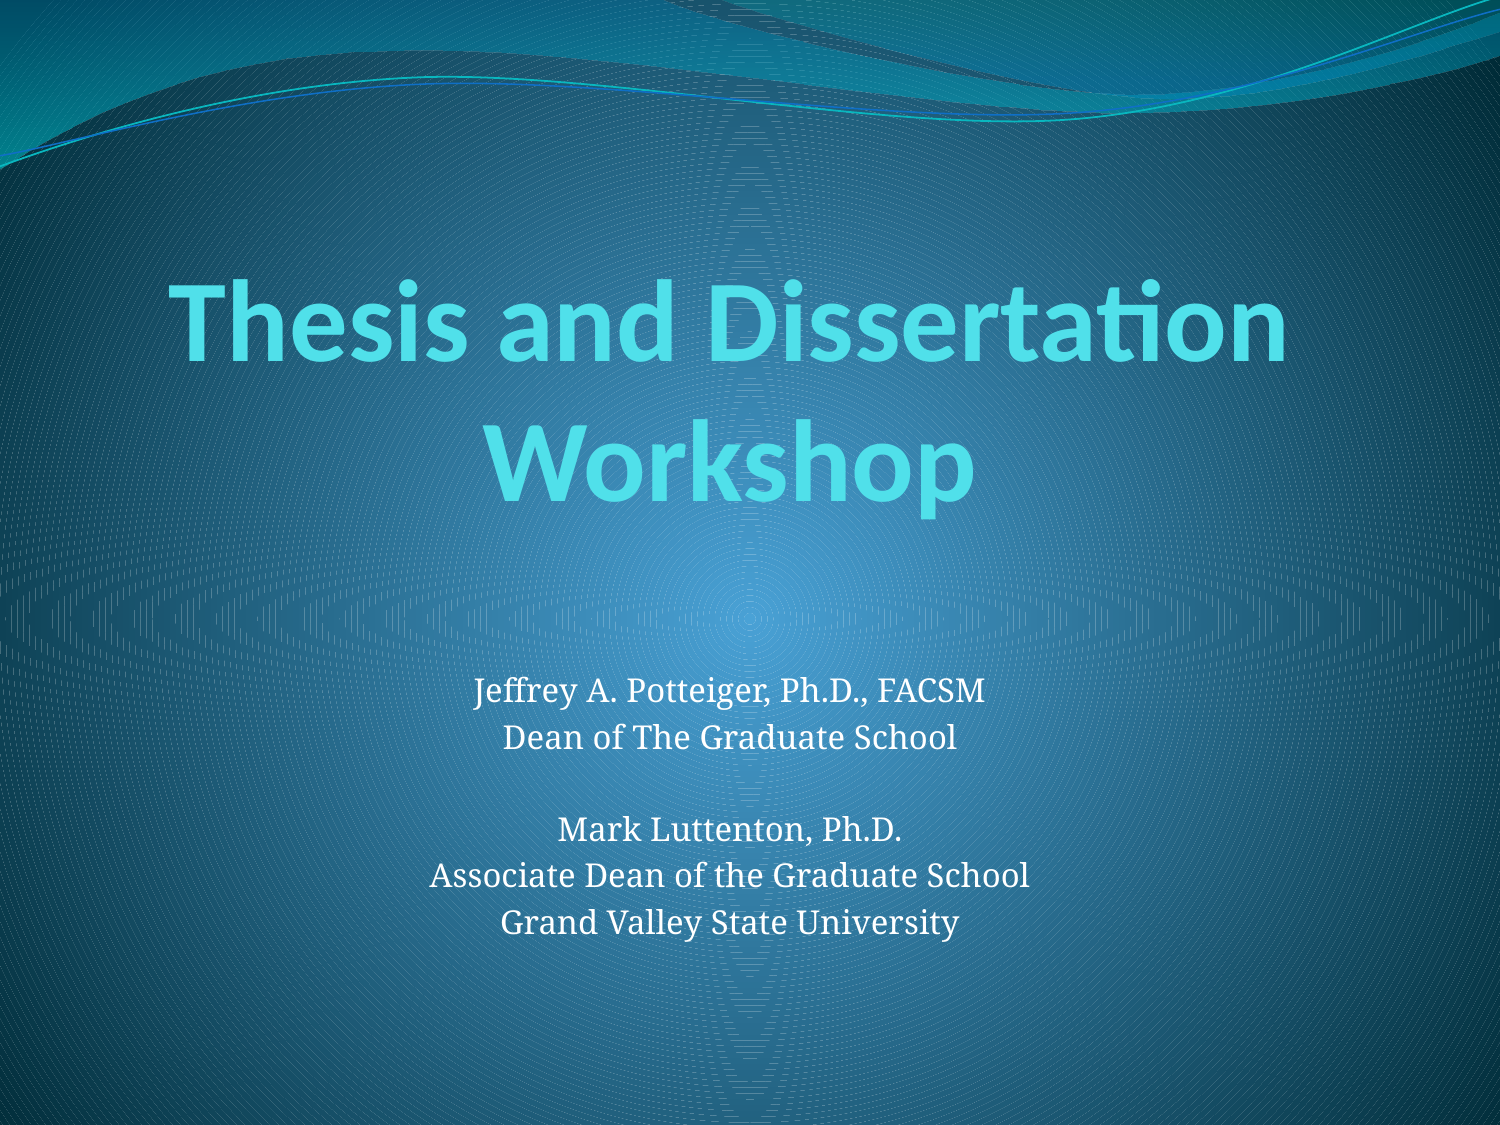

# Thesis and Dissertation Workshop
Jeffrey A. Potteiger, Ph.D., FACSM
Dean of The Graduate School

Mark Luttenton, Ph.D.
Associate Dean of the Graduate School
Grand Valley State University